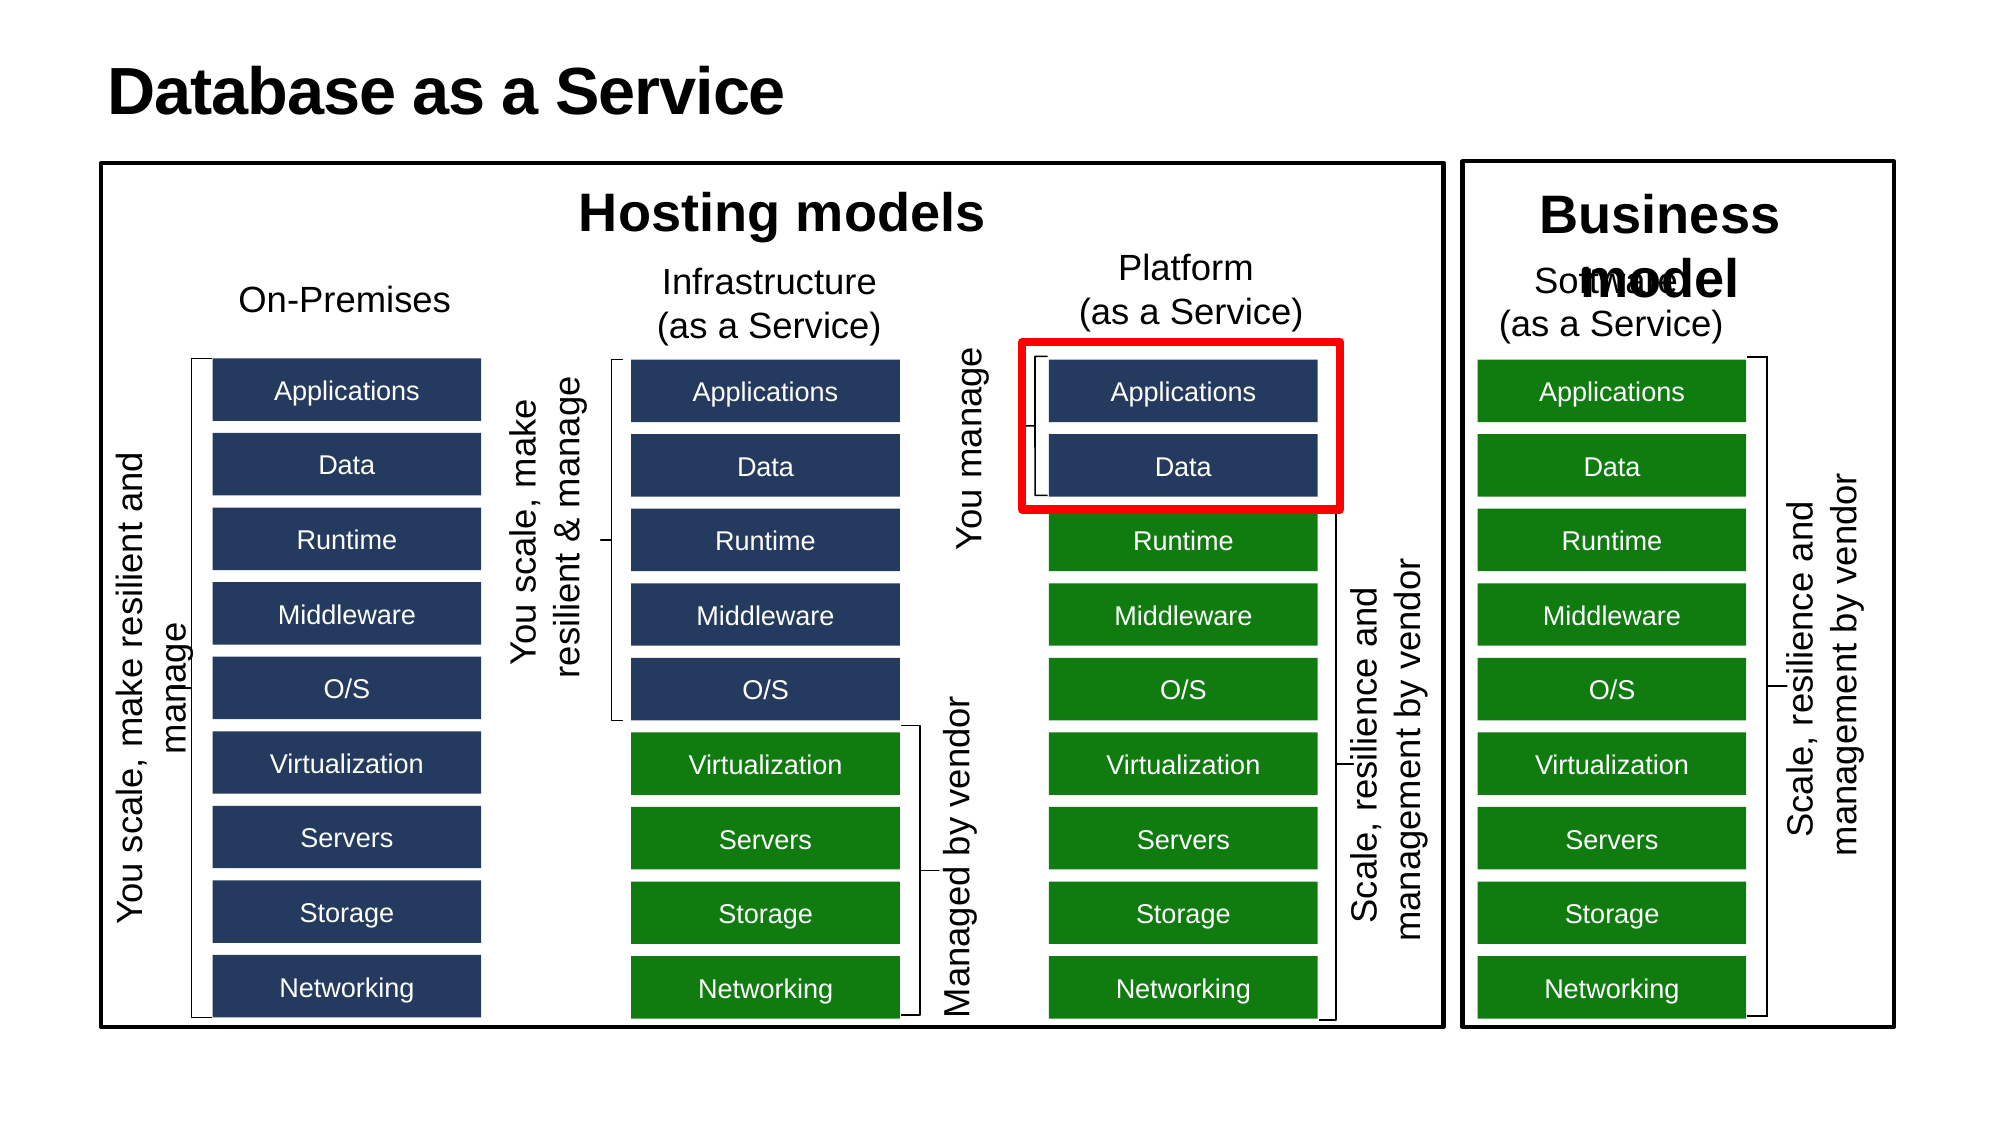

# Database as a Service

Hosting models
Business model
Platform
(as a Service)
Software
(as a Service)
Infrastructure
(as a Service)
On-Premises
You manage

You scale, make
resilient & manage

Applications
Applications

Applications
Applications
You scale, make resilient and manage
Scale, resilience and
management by vendor
Data
Data
Data
Data
Scale, resilience and
management by vendor
Runtime

Runtime
Runtime
Runtime
Middleware
Middleware
Middleware
Middleware
O/S
O/S
O/S
O/S
Managed by vendor

Virtualization
Virtualization
Virtualization
Virtualization
Servers
Servers
Servers
Servers
Storage
Storage
Storage
Storage
Networking
Networking
Networking
Networking